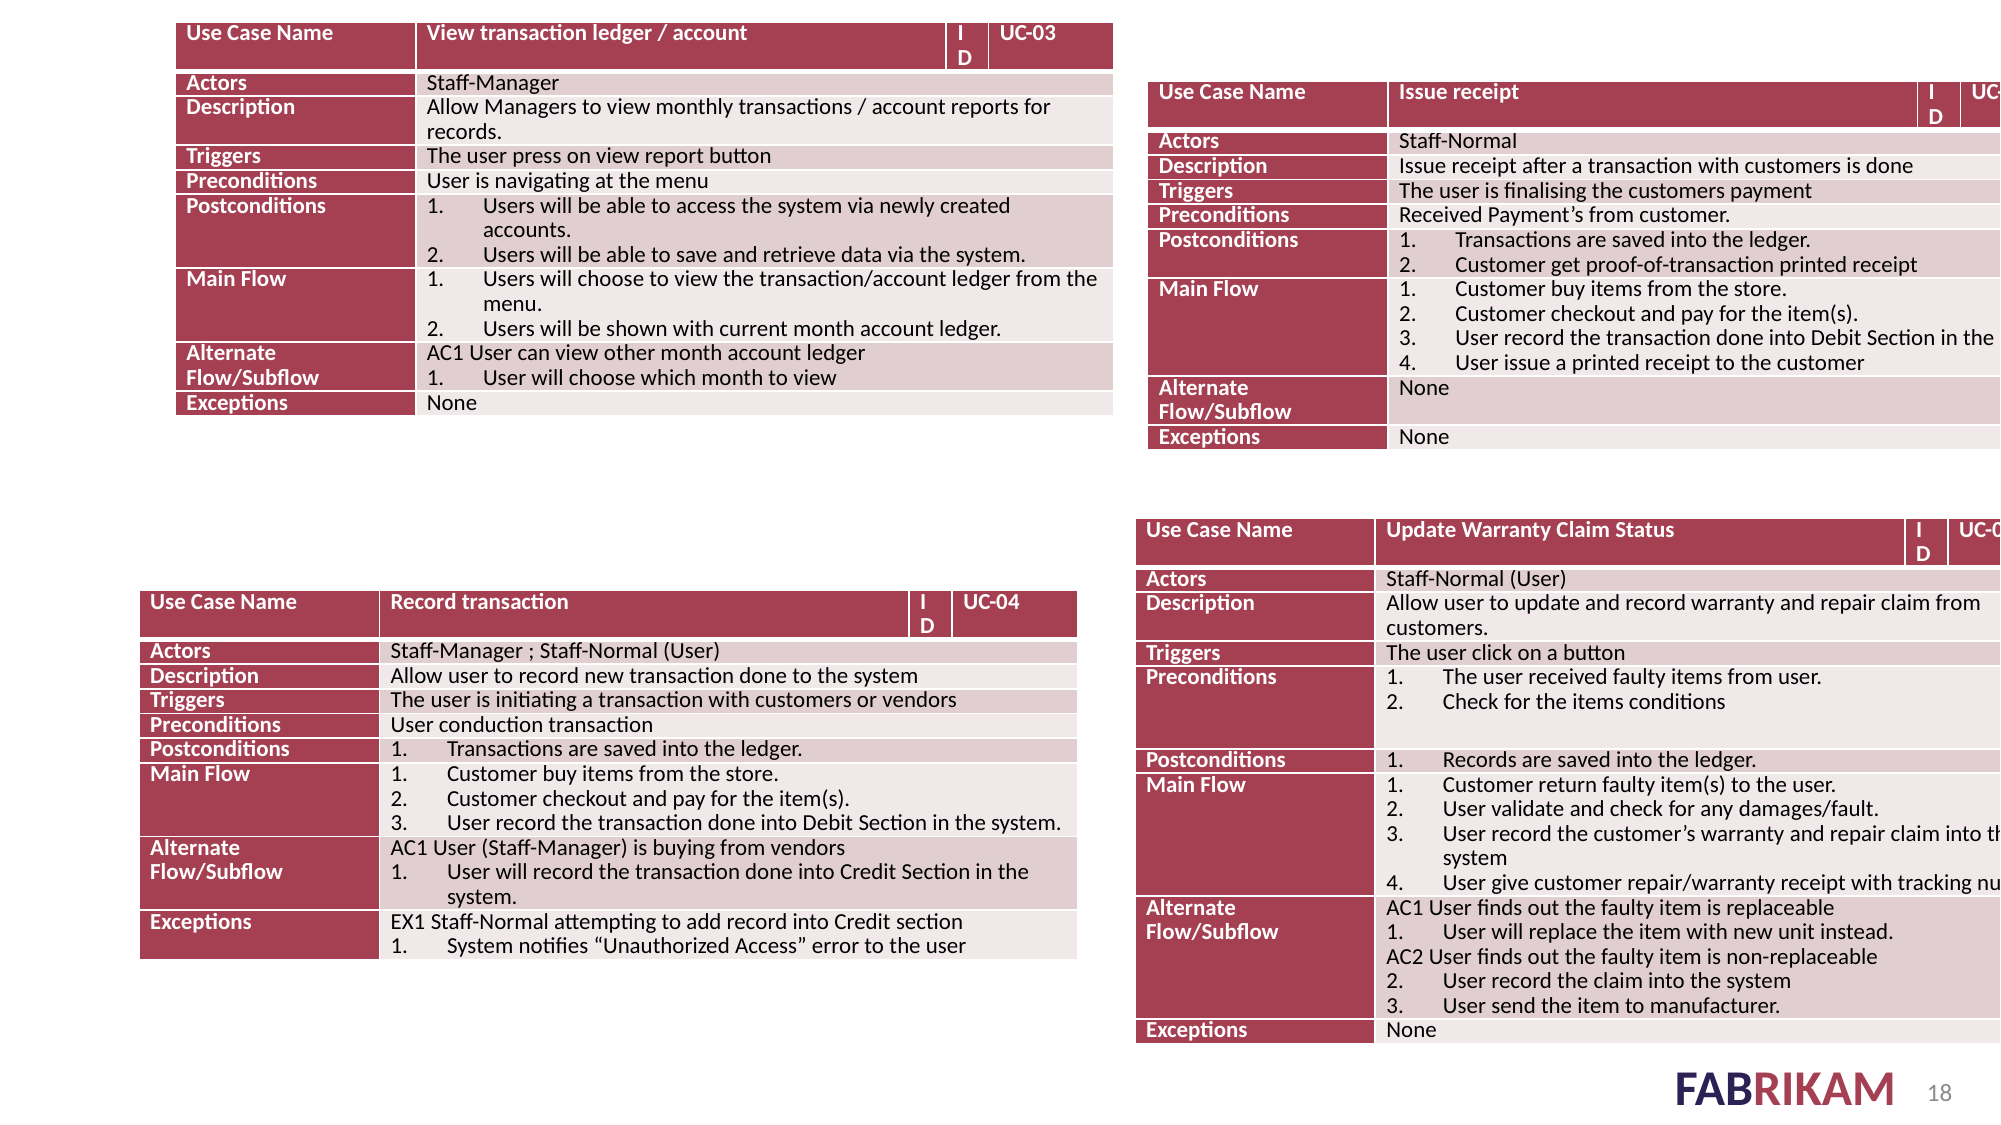

| Use Case Name | View transaction ledger / account | ID | UC-03 |
| --- | --- | --- | --- |
| Actors | Staff-Manager |  |  |
| Description | Allow Managers to view monthly transactions / account reports for records. |  |  |
| Triggers | The user press on view report button |  |  |
| Preconditions | User is navigating at the menu |  |  |
| Postconditions | Users will be able to access the system via newly created accounts. Users will be able to save and retrieve data via the system. |  |  |
| Main Flow | Users will choose to view the transaction/account ledger from the menu. Users will be shown with current month account ledger. |  |  |
| Alternate Flow/Subflow | AC1 User can view other month account ledger User will choose which month to view |  |  |
| Exceptions | None |  |  |
| Use Case Name | Issue receipt | ID | UC-05 |
| --- | --- | --- | --- |
| Actors | Staff-Normal |  |  |
| Description | Issue receipt after a transaction with customers is done |  |  |
| Triggers | The user is finalising the customers payment |  |  |
| Preconditions | Received Payment’s from customer. |  |  |
| Postconditions | Transactions are saved into the ledger. Customer get proof-of-transaction printed receipt |  |  |
| Main Flow | Customer buy items from the store. Customer checkout and pay for the item(s). User record the transaction done into Debit Section in the system. User issue a printed receipt to the customer |  |  |
| Alternate Flow/Subflow | None |  |  |
| Exceptions | None |  |  |
| Use Case Name | Update Warranty Claim Status | ID | UC-06 |
| --- | --- | --- | --- |
| Actors | Staff-Normal (User) |  |  |
| Description | Allow user to update and record warranty and repair claim from customers. |  |  |
| Triggers | The user click on a button |  |  |
| Preconditions | The user received faulty items from user. Check for the items conditions |  |  |
| Postconditions | Records are saved into the ledger. |  |  |
| Main Flow | Customer return faulty item(s) to the user. User validate and check for any damages/fault. User record the customer’s warranty and repair claim into the system User give customer repair/warranty receipt with tracking number. |  |  |
| Alternate Flow/Subflow | AC1 User finds out the faulty item is replaceable User will replace the item with new unit instead. AC2 User finds out the faulty item is non-replaceable User record the claim into the system User send the item to manufacturer. |  |  |
| Exceptions | None |  |  |
| Use Case Name | Record transaction | ID | UC-04 |
| --- | --- | --- | --- |
| Actors | Staff-Manager ; Staff-Normal (User) |  |  |
| Description | Allow user to record new transaction done to the system |  |  |
| Triggers | The user is initiating a transaction with customers or vendors |  |  |
| Preconditions | User conduction transaction |  |  |
| Postconditions | Transactions are saved into the ledger. |  |  |
| Main Flow | Customer buy items from the store. Customer checkout and pay for the item(s). User record the transaction done into Debit Section in the system. |  |  |
| Alternate Flow/Subflow | AC1 User (Staff-Manager) is buying from vendors User will record the transaction done into Credit Section in the system. |  |  |
| Exceptions | EX1 Staff-Normal attempting to add record into Credit section System notifies “Unauthorized Access” error to the user |  |  |
18